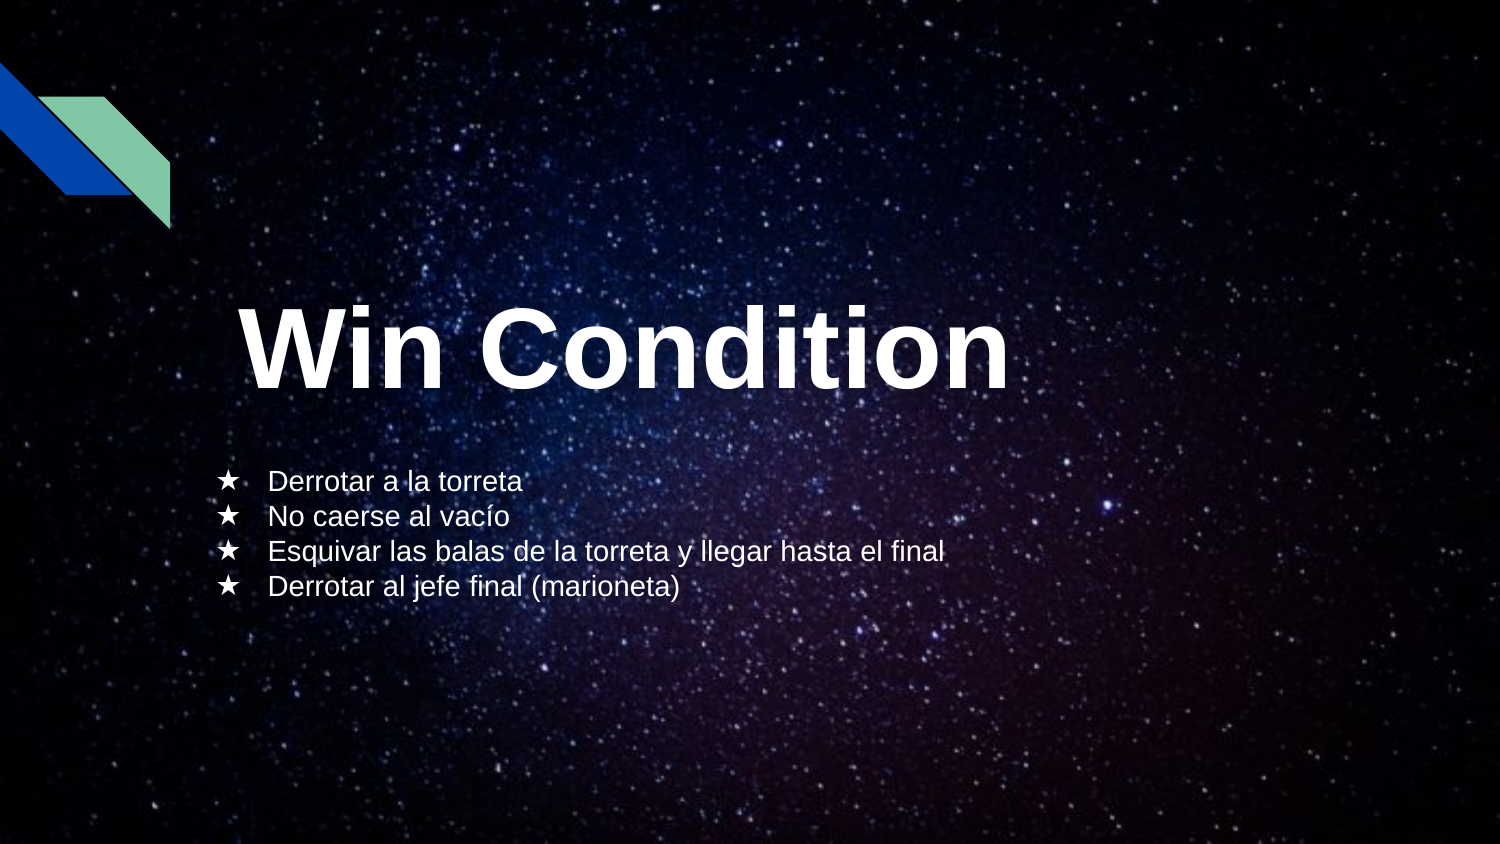

Win Condition
Derrotar a la torreta
No caerse al vacío
Esquivar las balas de la torreta y llegar hasta el final
Derrotar al jefe final (marioneta)